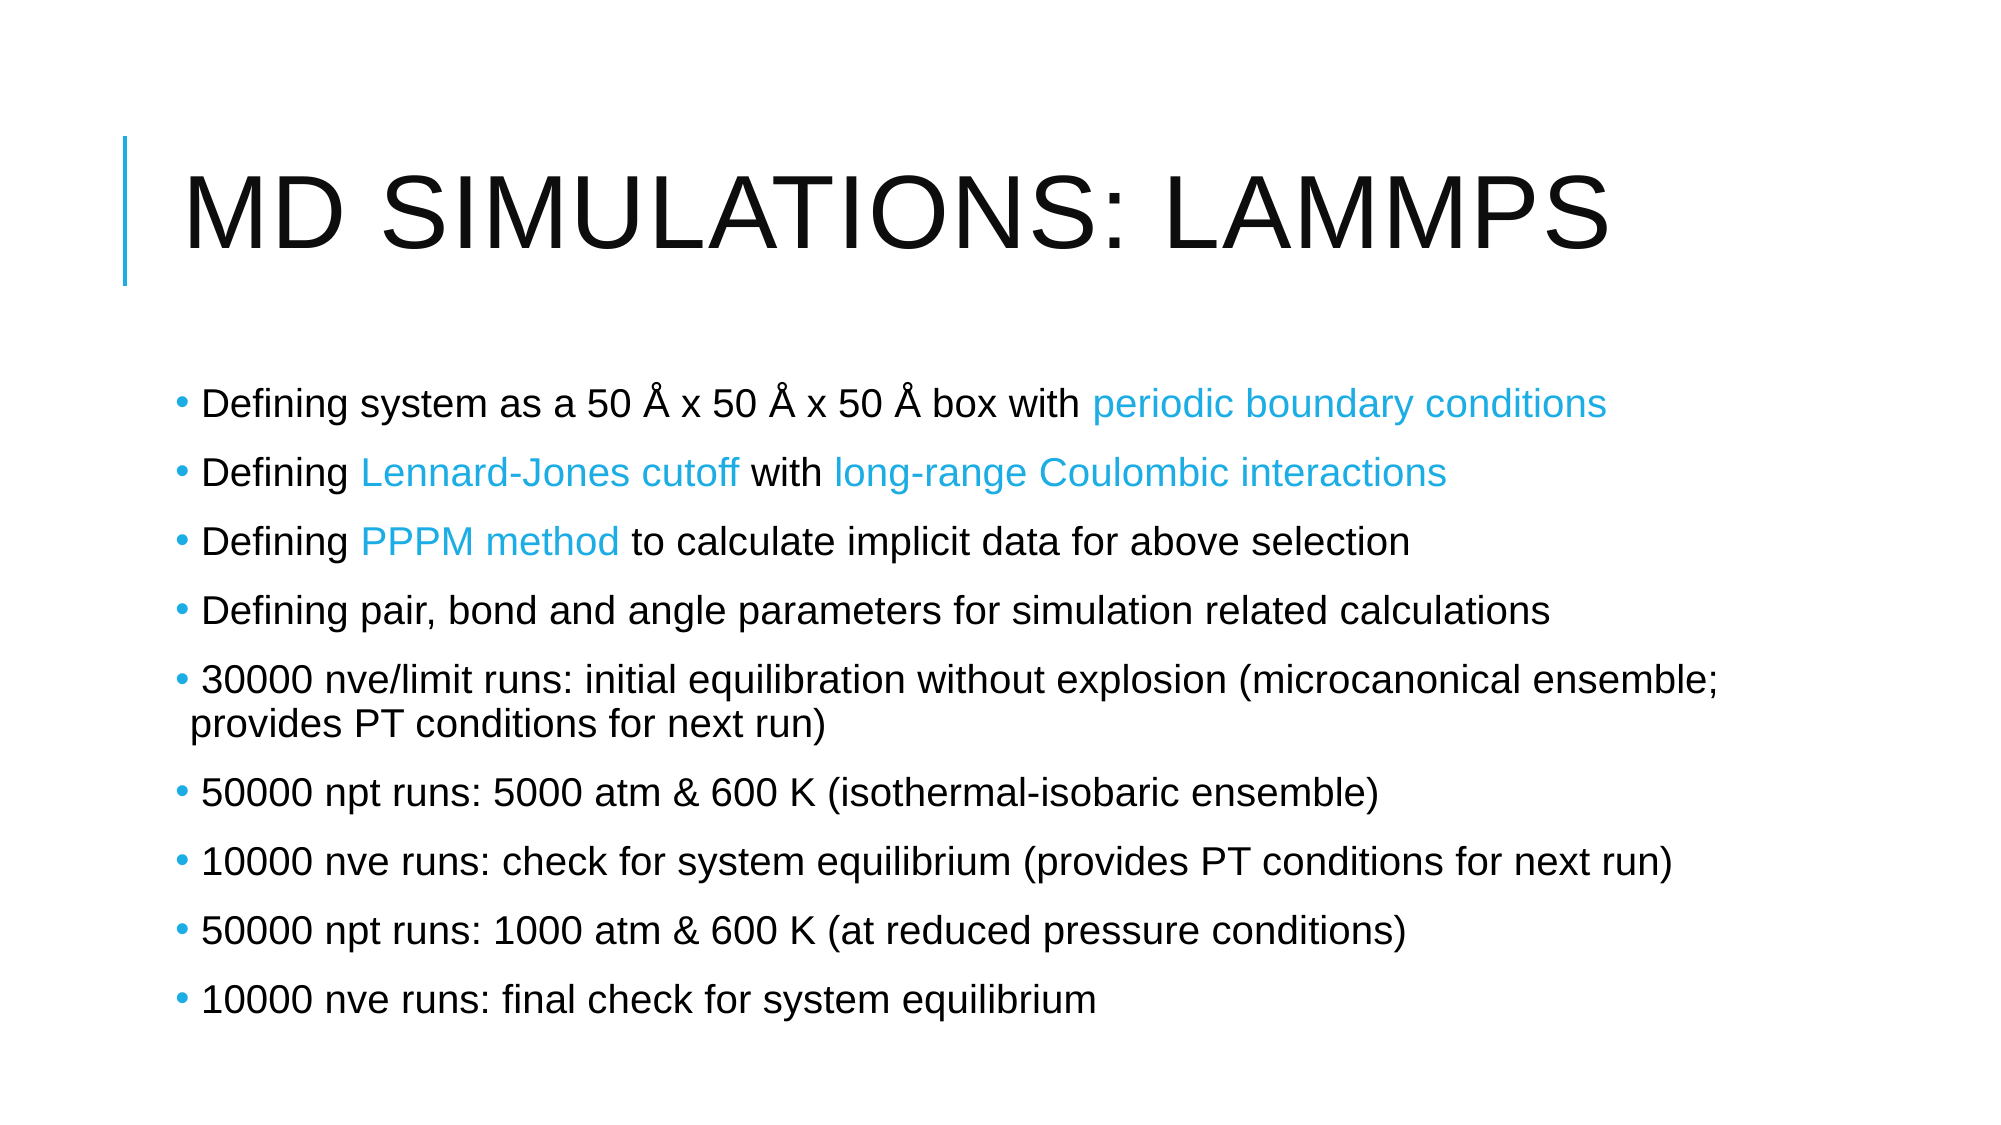

# MD Simulations: LAMMPS
 Defining system as a 50 Å x 50 Å x 50 Å box with periodic boundary conditions
 Defining Lennard-Jones cutoff with long-range Coulombic interactions
 Defining PPPM method to calculate implicit data for above selection
 Defining pair, bond and angle parameters for simulation related calculations
 30000 nve/limit runs: initial equilibration without explosion (microcanonical ensemble; provides PT conditions for next run)
 50000 npt runs: 5000 atm & 600 K (isothermal-isobaric ensemble)
 10000 nve runs: check for system equilibrium (provides PT conditions for next run)
 50000 npt runs: 1000 atm & 600 K (at reduced pressure conditions)
 10000 nve runs: final check for system equilibrium